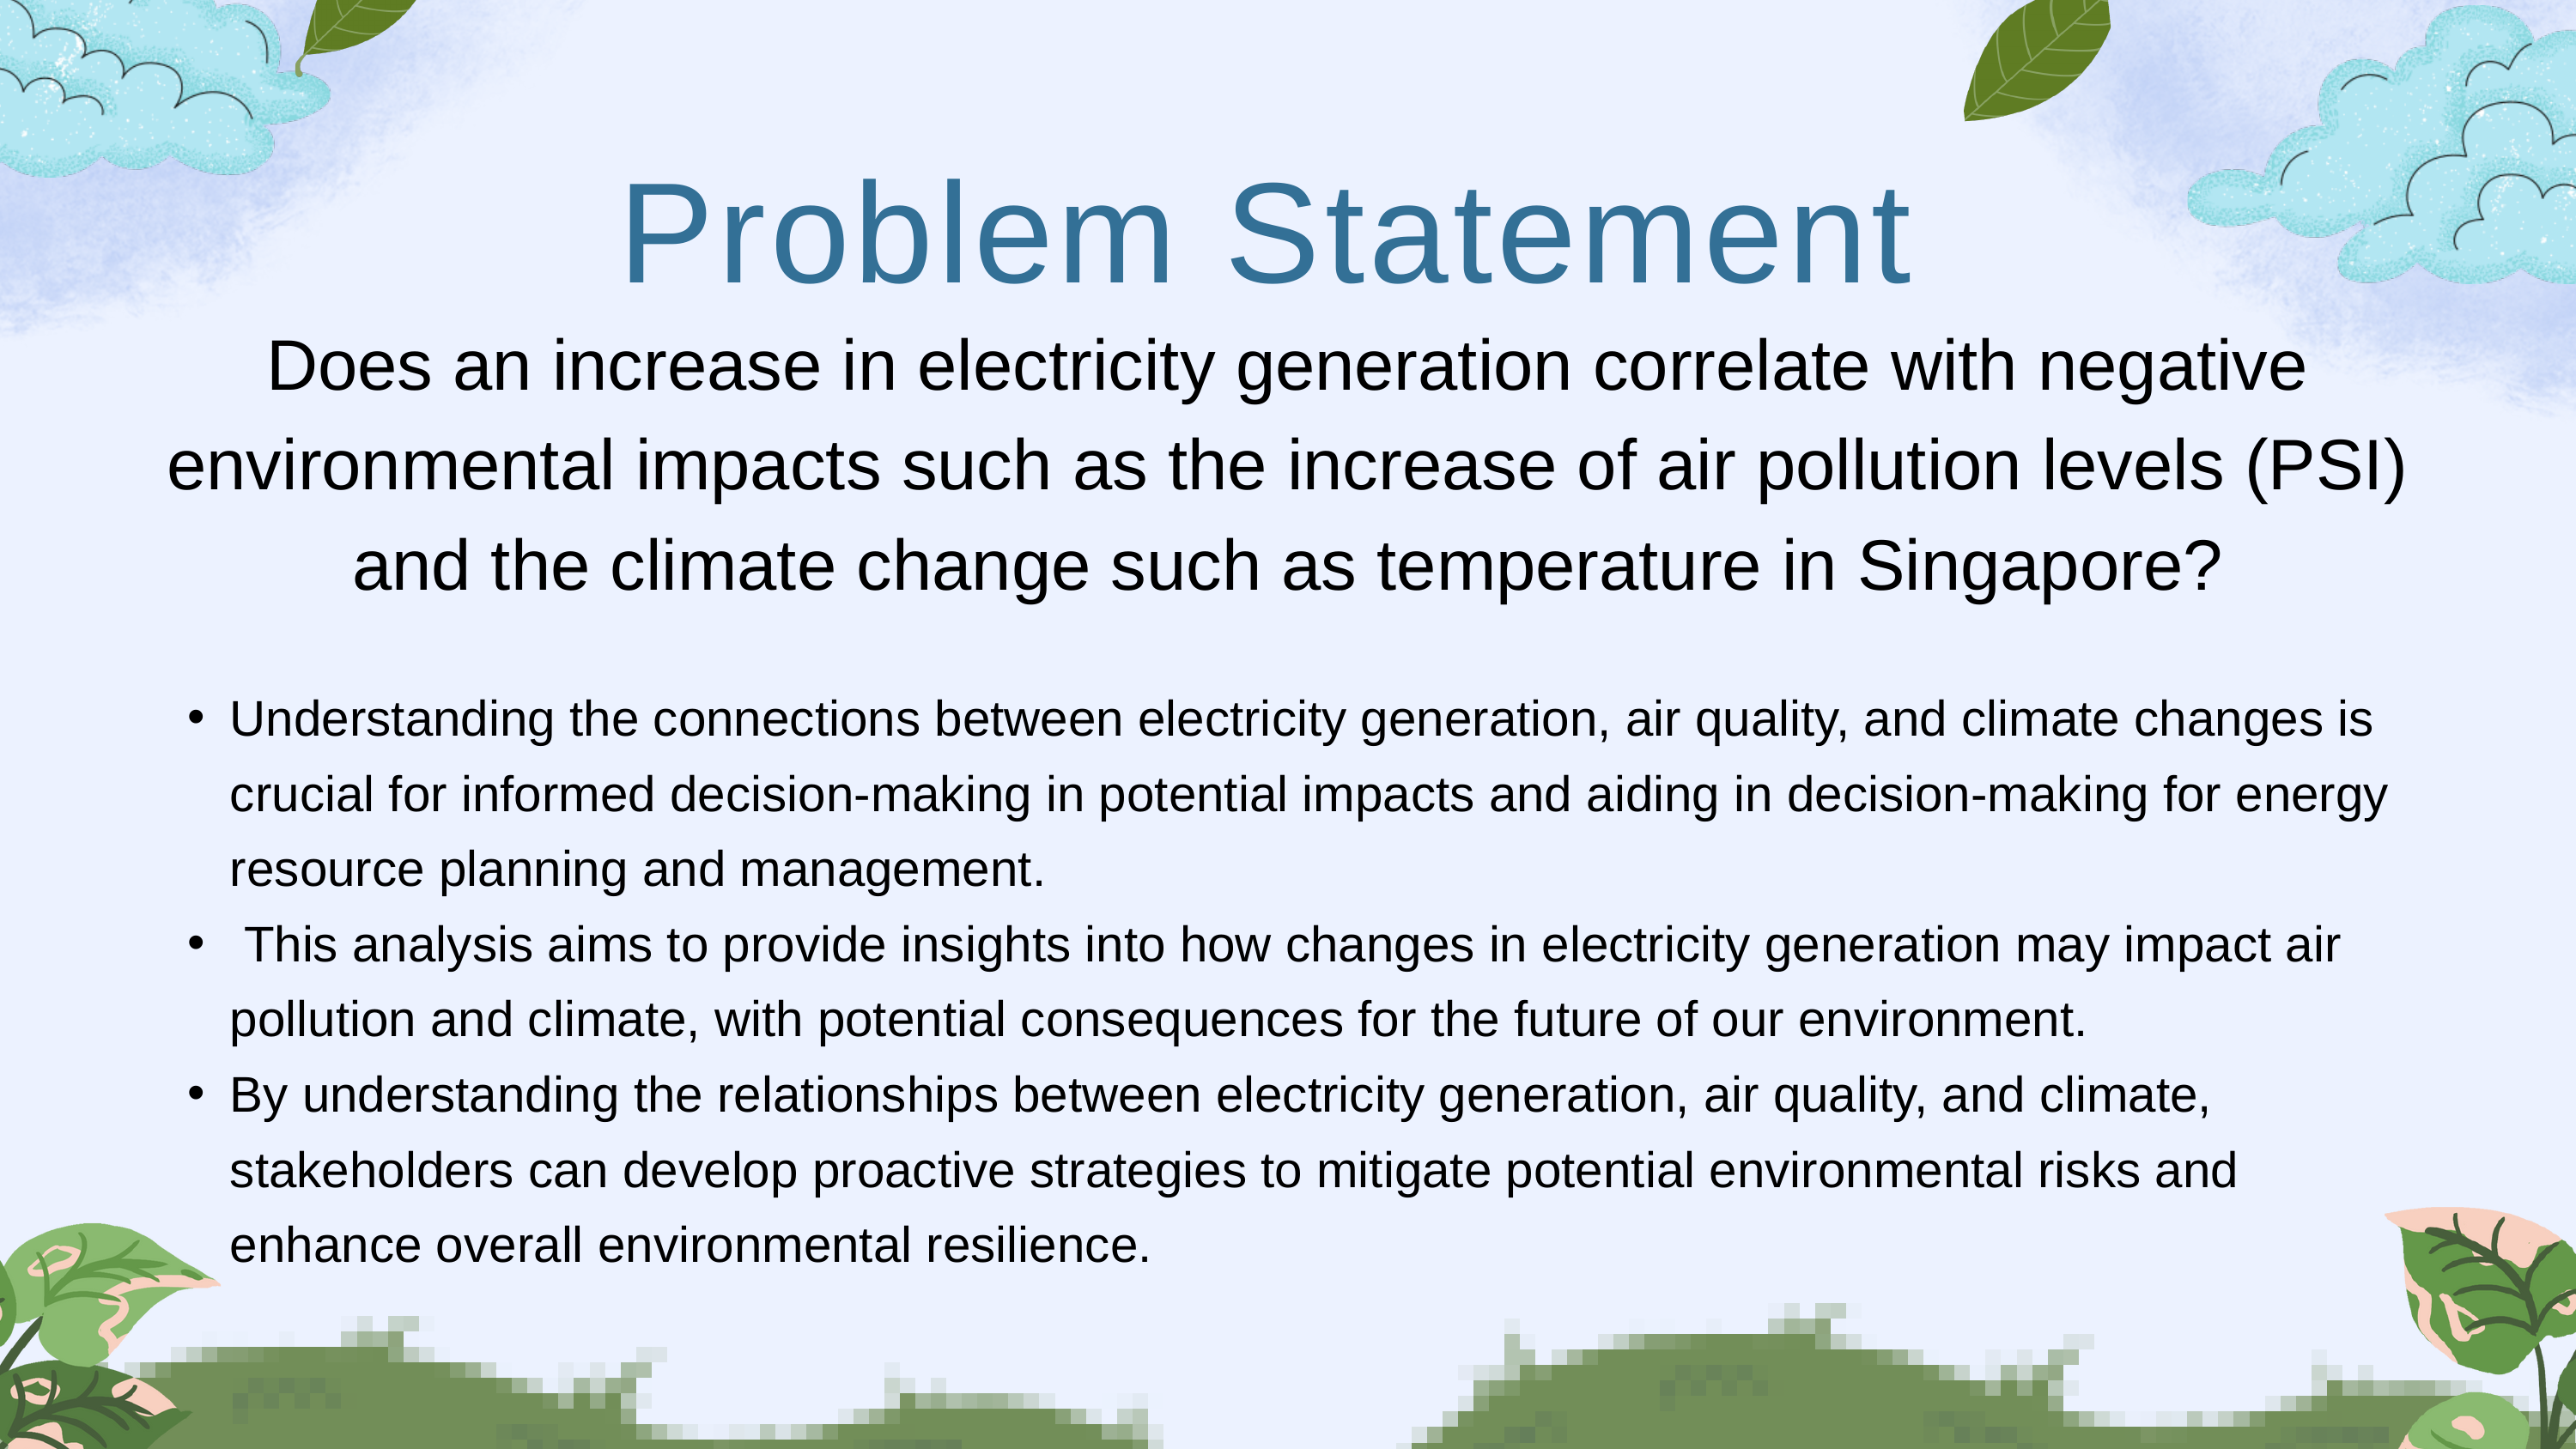

Problem Statement
Does an increase in electricity generation correlate with negative environmental impacts such as the increase of air pollution levels (PSI) and the climate change such as temperature in Singapore?
Understanding the connections between electricity generation, air quality, and climate changes is crucial for informed decision-making in potential impacts and aiding in decision-making for energy resource planning and management.
 This analysis aims to provide insights into how changes in electricity generation may impact air pollution and climate, with potential consequences for the future of our environment.
By understanding the relationships between electricity generation, air quality, and climate, stakeholders can develop proactive strategies to mitigate potential environmental risks and enhance overall environmental resilience.